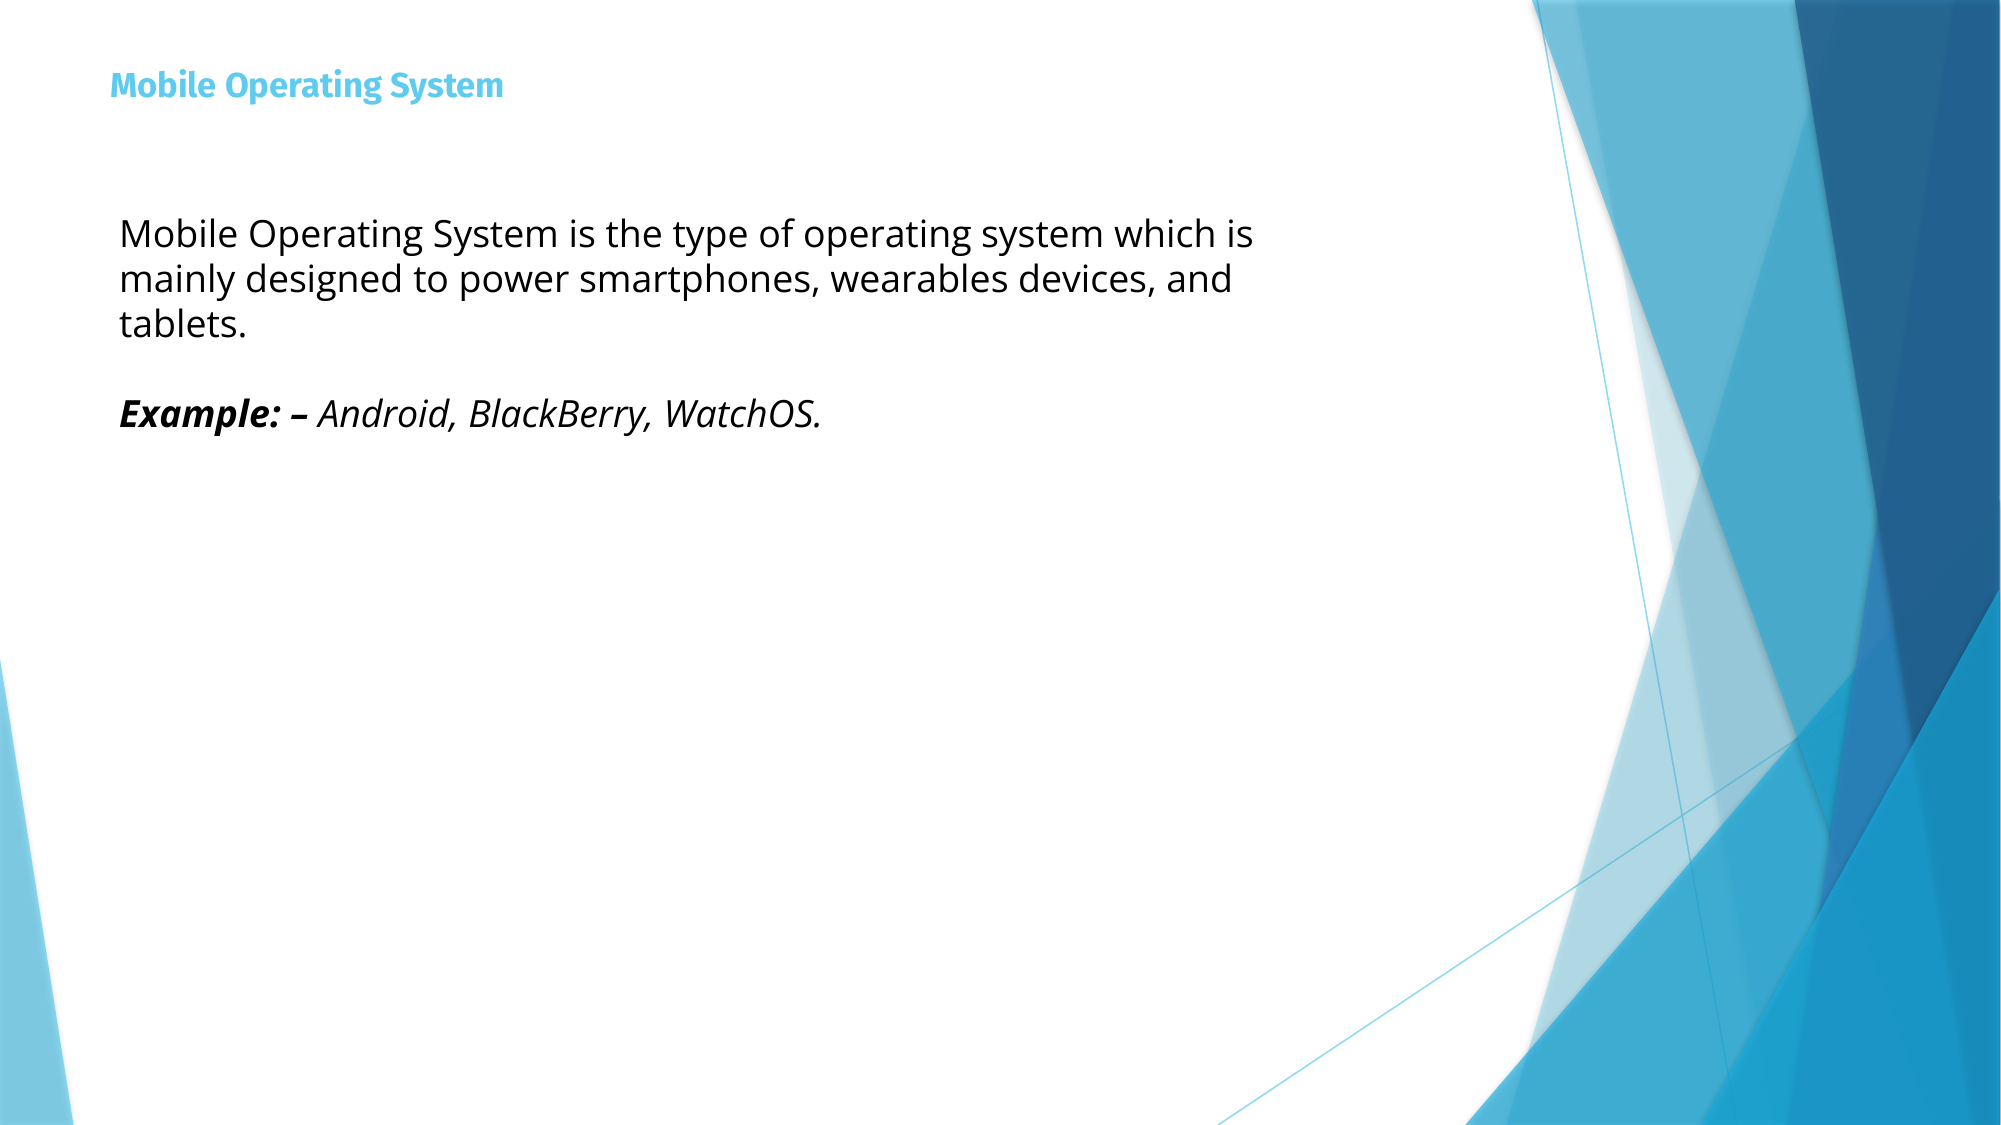

# Mobile Operating System
Mobile Operating System is the type of operating system which is mainly designed to power smartphones, wearables devices, and tablets.

Example: – Android, BlackBerry, WatchOS.